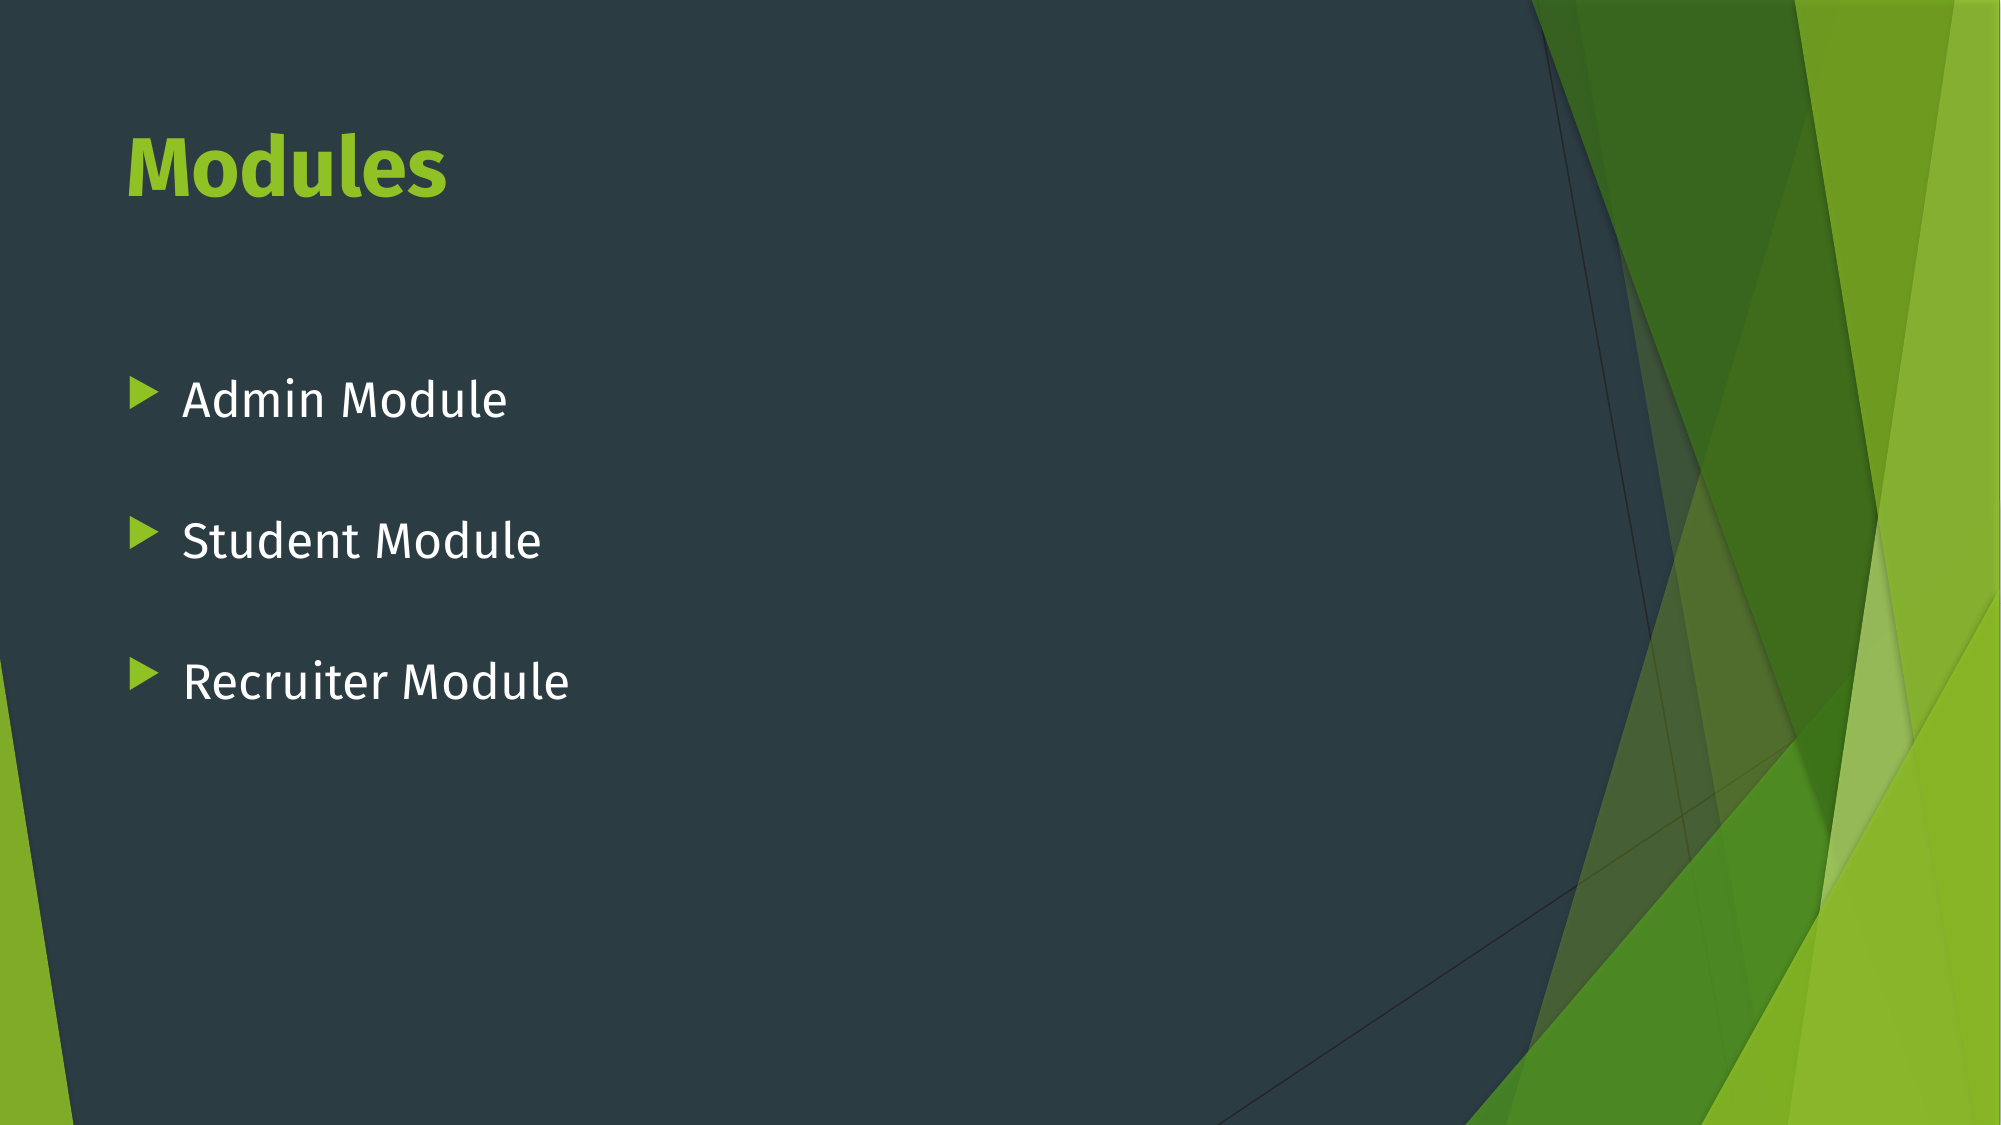

# Modules
Admin Module
Student Module
Recruiter Module